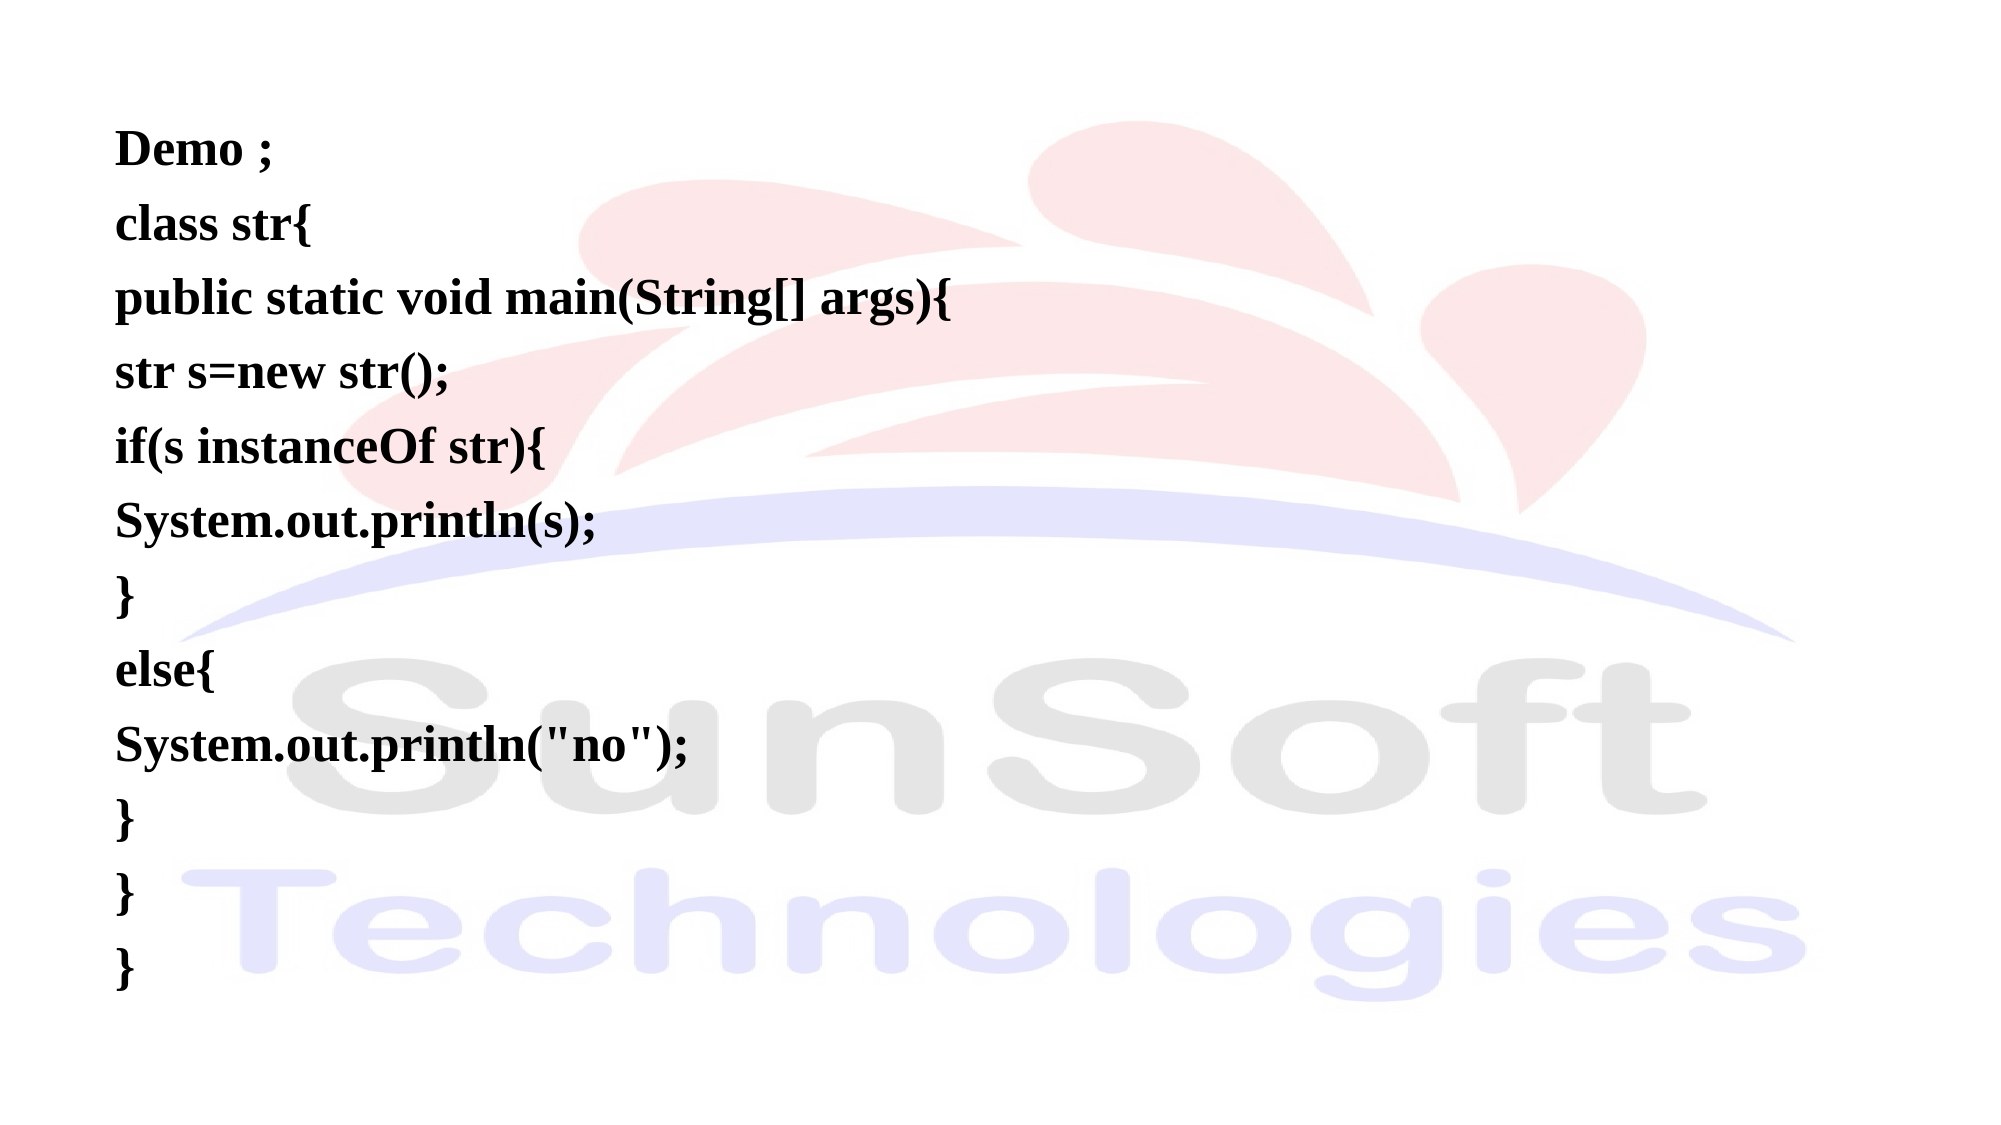

Demo ;
class str{
public static void main(String[] args){
str s=new str();
if(s instanceOf str){
System.out.println(s);
}
else{
System.out.println("no");
}
}
}